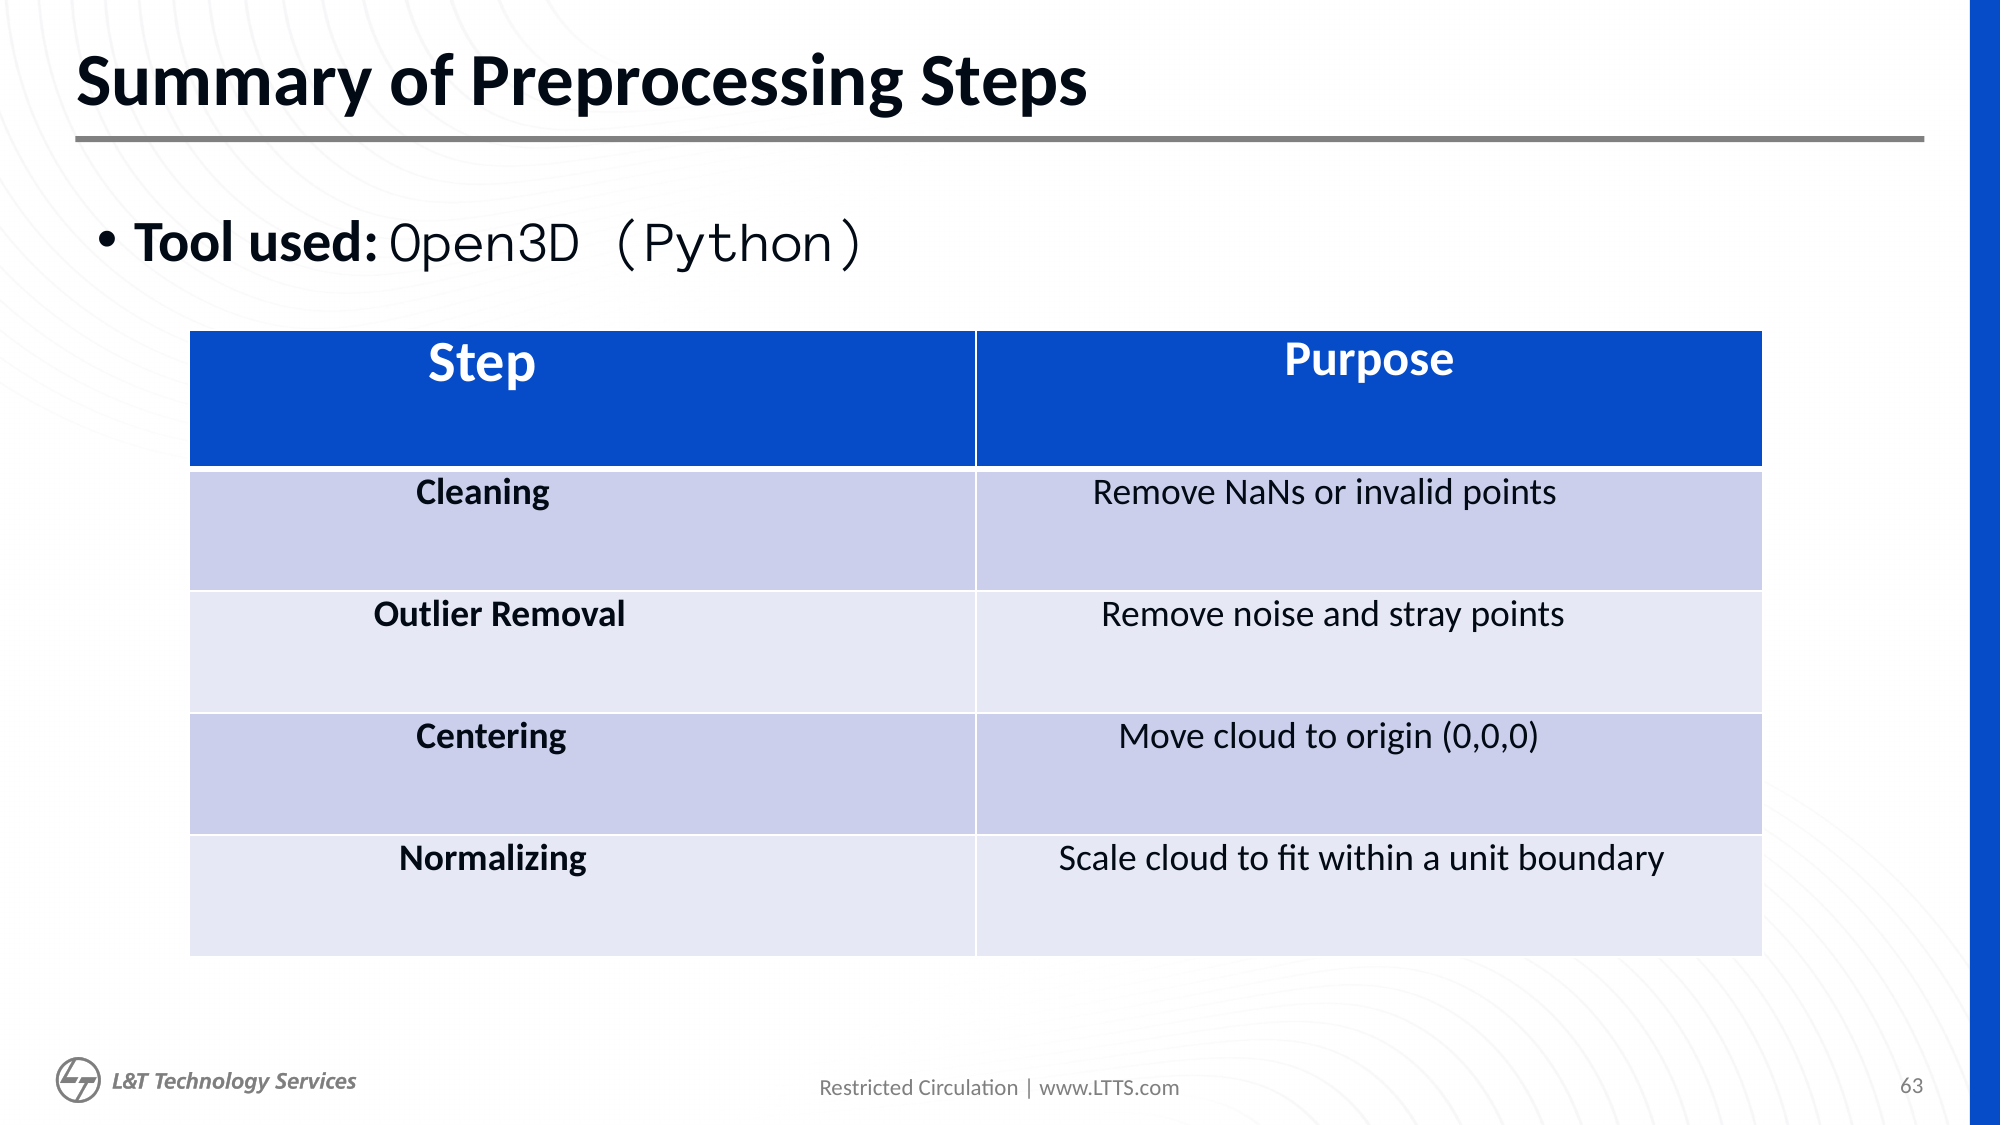

# Summary of Preprocessing Steps
Tool used: Open3D (Python)
| Step | Purpose |
| --- | --- |
| Cleaning | Remove NaNs or invalid points |
| Outlier Removal | Remove noise and stray points |
| Centering | Move cloud to origin (0,0,0) |
| Normalizing | Scale cloud to fit within a unit boundary |